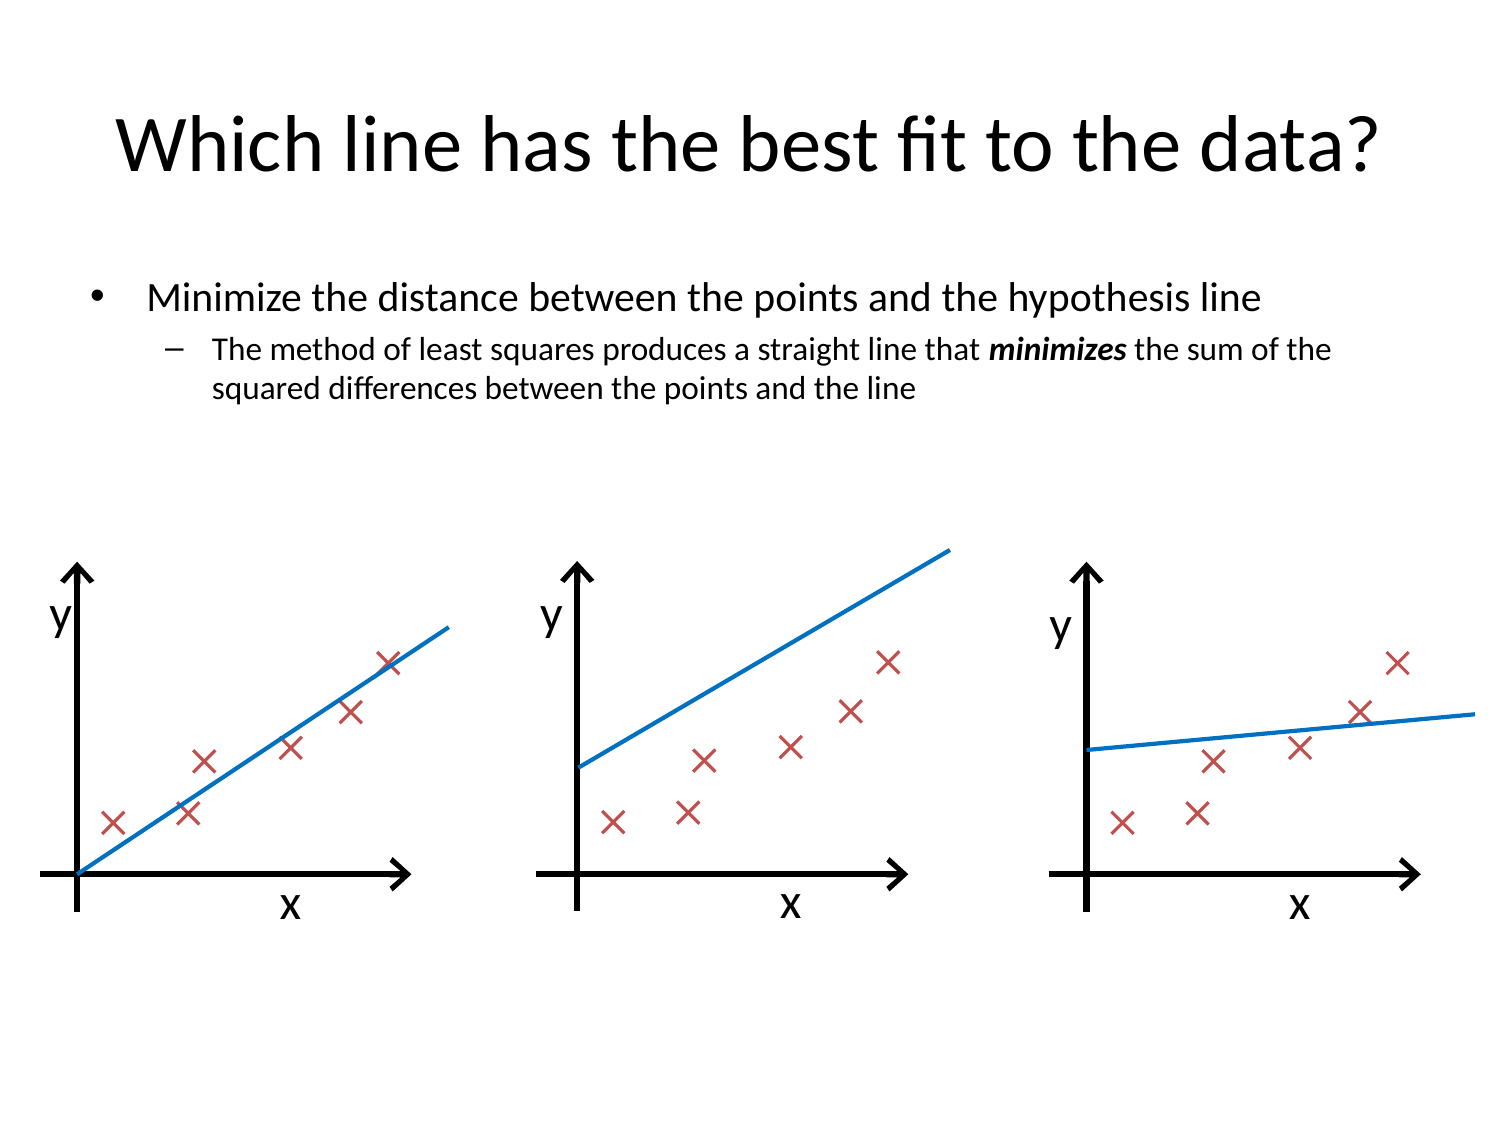

# Which line has the best fit to the data?
Minimize the distance between the points and the hypothesis line
The method of least squares produces a straight line that minimizes the sum of the squared differences between the points and the line
y
y
y
x
x
x